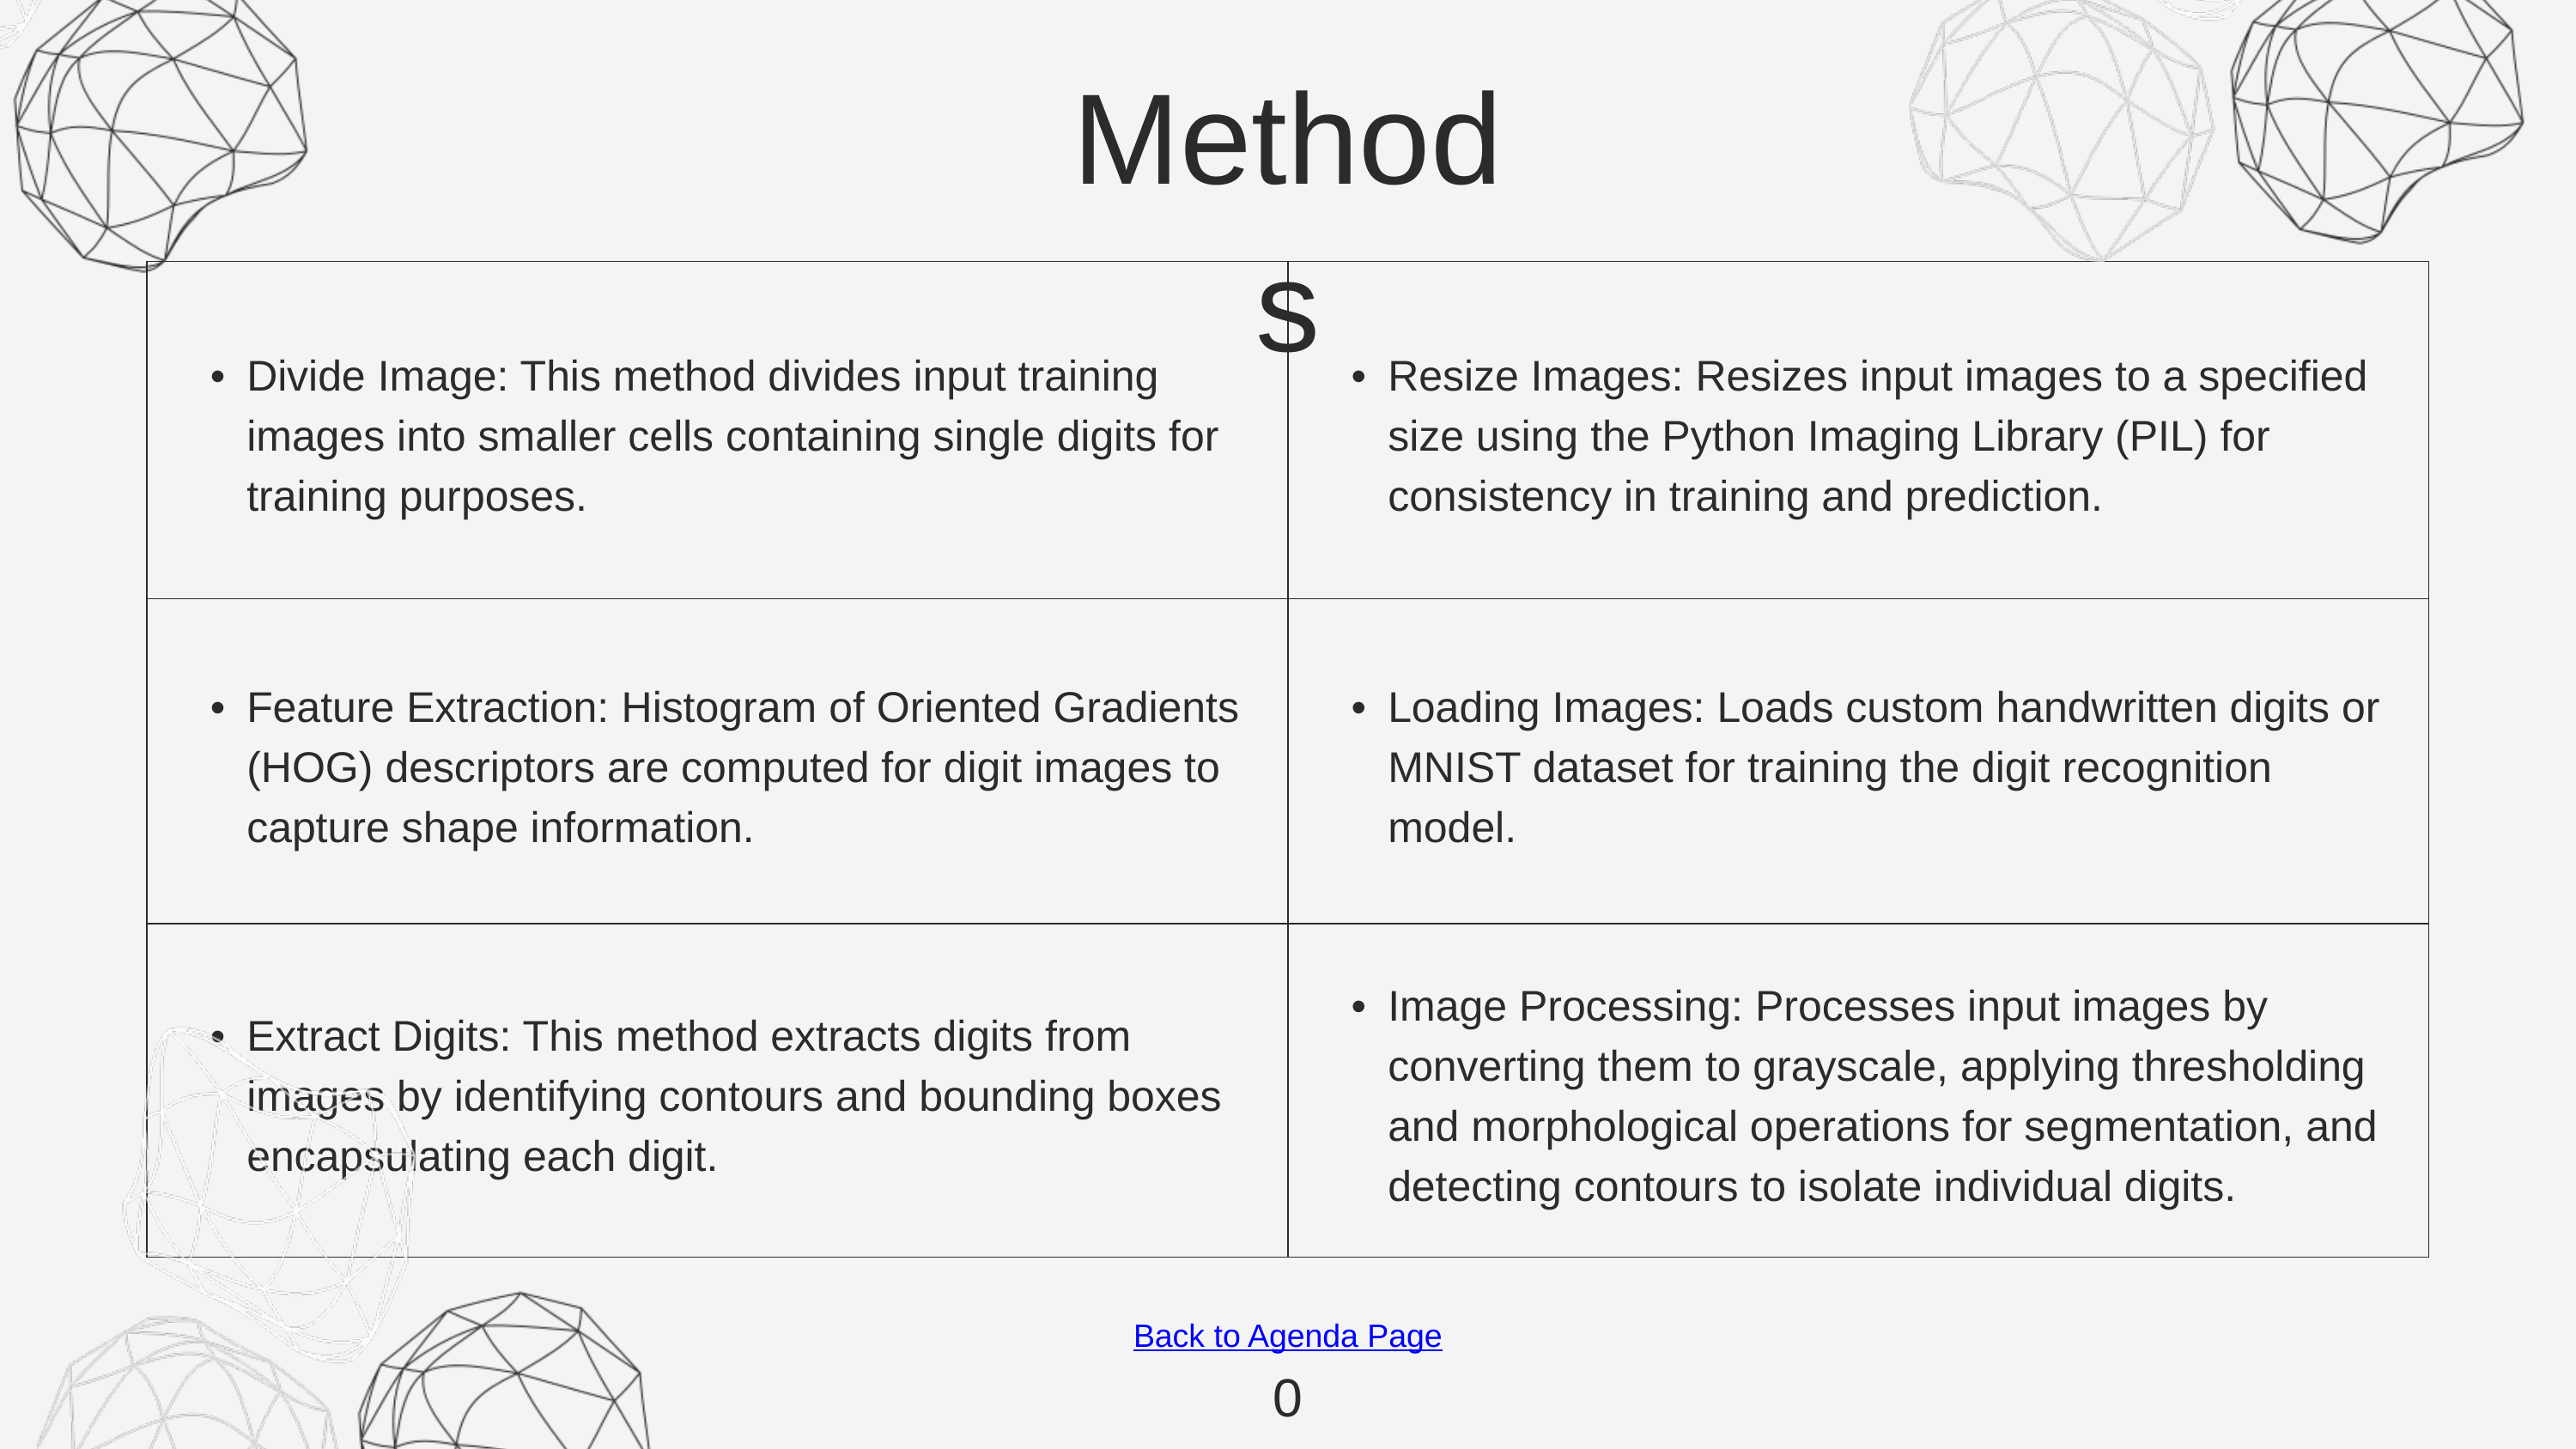

Methods
| Divide Image: This method divides input training images into smaller cells containing single digits for training purposes. | Resize Images: Resizes input images to a specified size using the Python Imaging Library (PIL) for consistency in training and prediction. |
| --- | --- |
| Feature Extraction: Histogram of Oriented Gradients (HOG) descriptors are computed for digit images to capture shape information. | Loading Images: Loads custom handwritten digits or MNIST dataset for training the digit recognition model. |
| Extract Digits: This method extracts digits from images by identifying contours and bounding boxes encapsulating each digit. | Image Processing: Processes input images by converting them to grayscale, applying thresholding and morphological operations for segmentation, and detecting contours to isolate individual digits. |

Back to Agenda Page
07